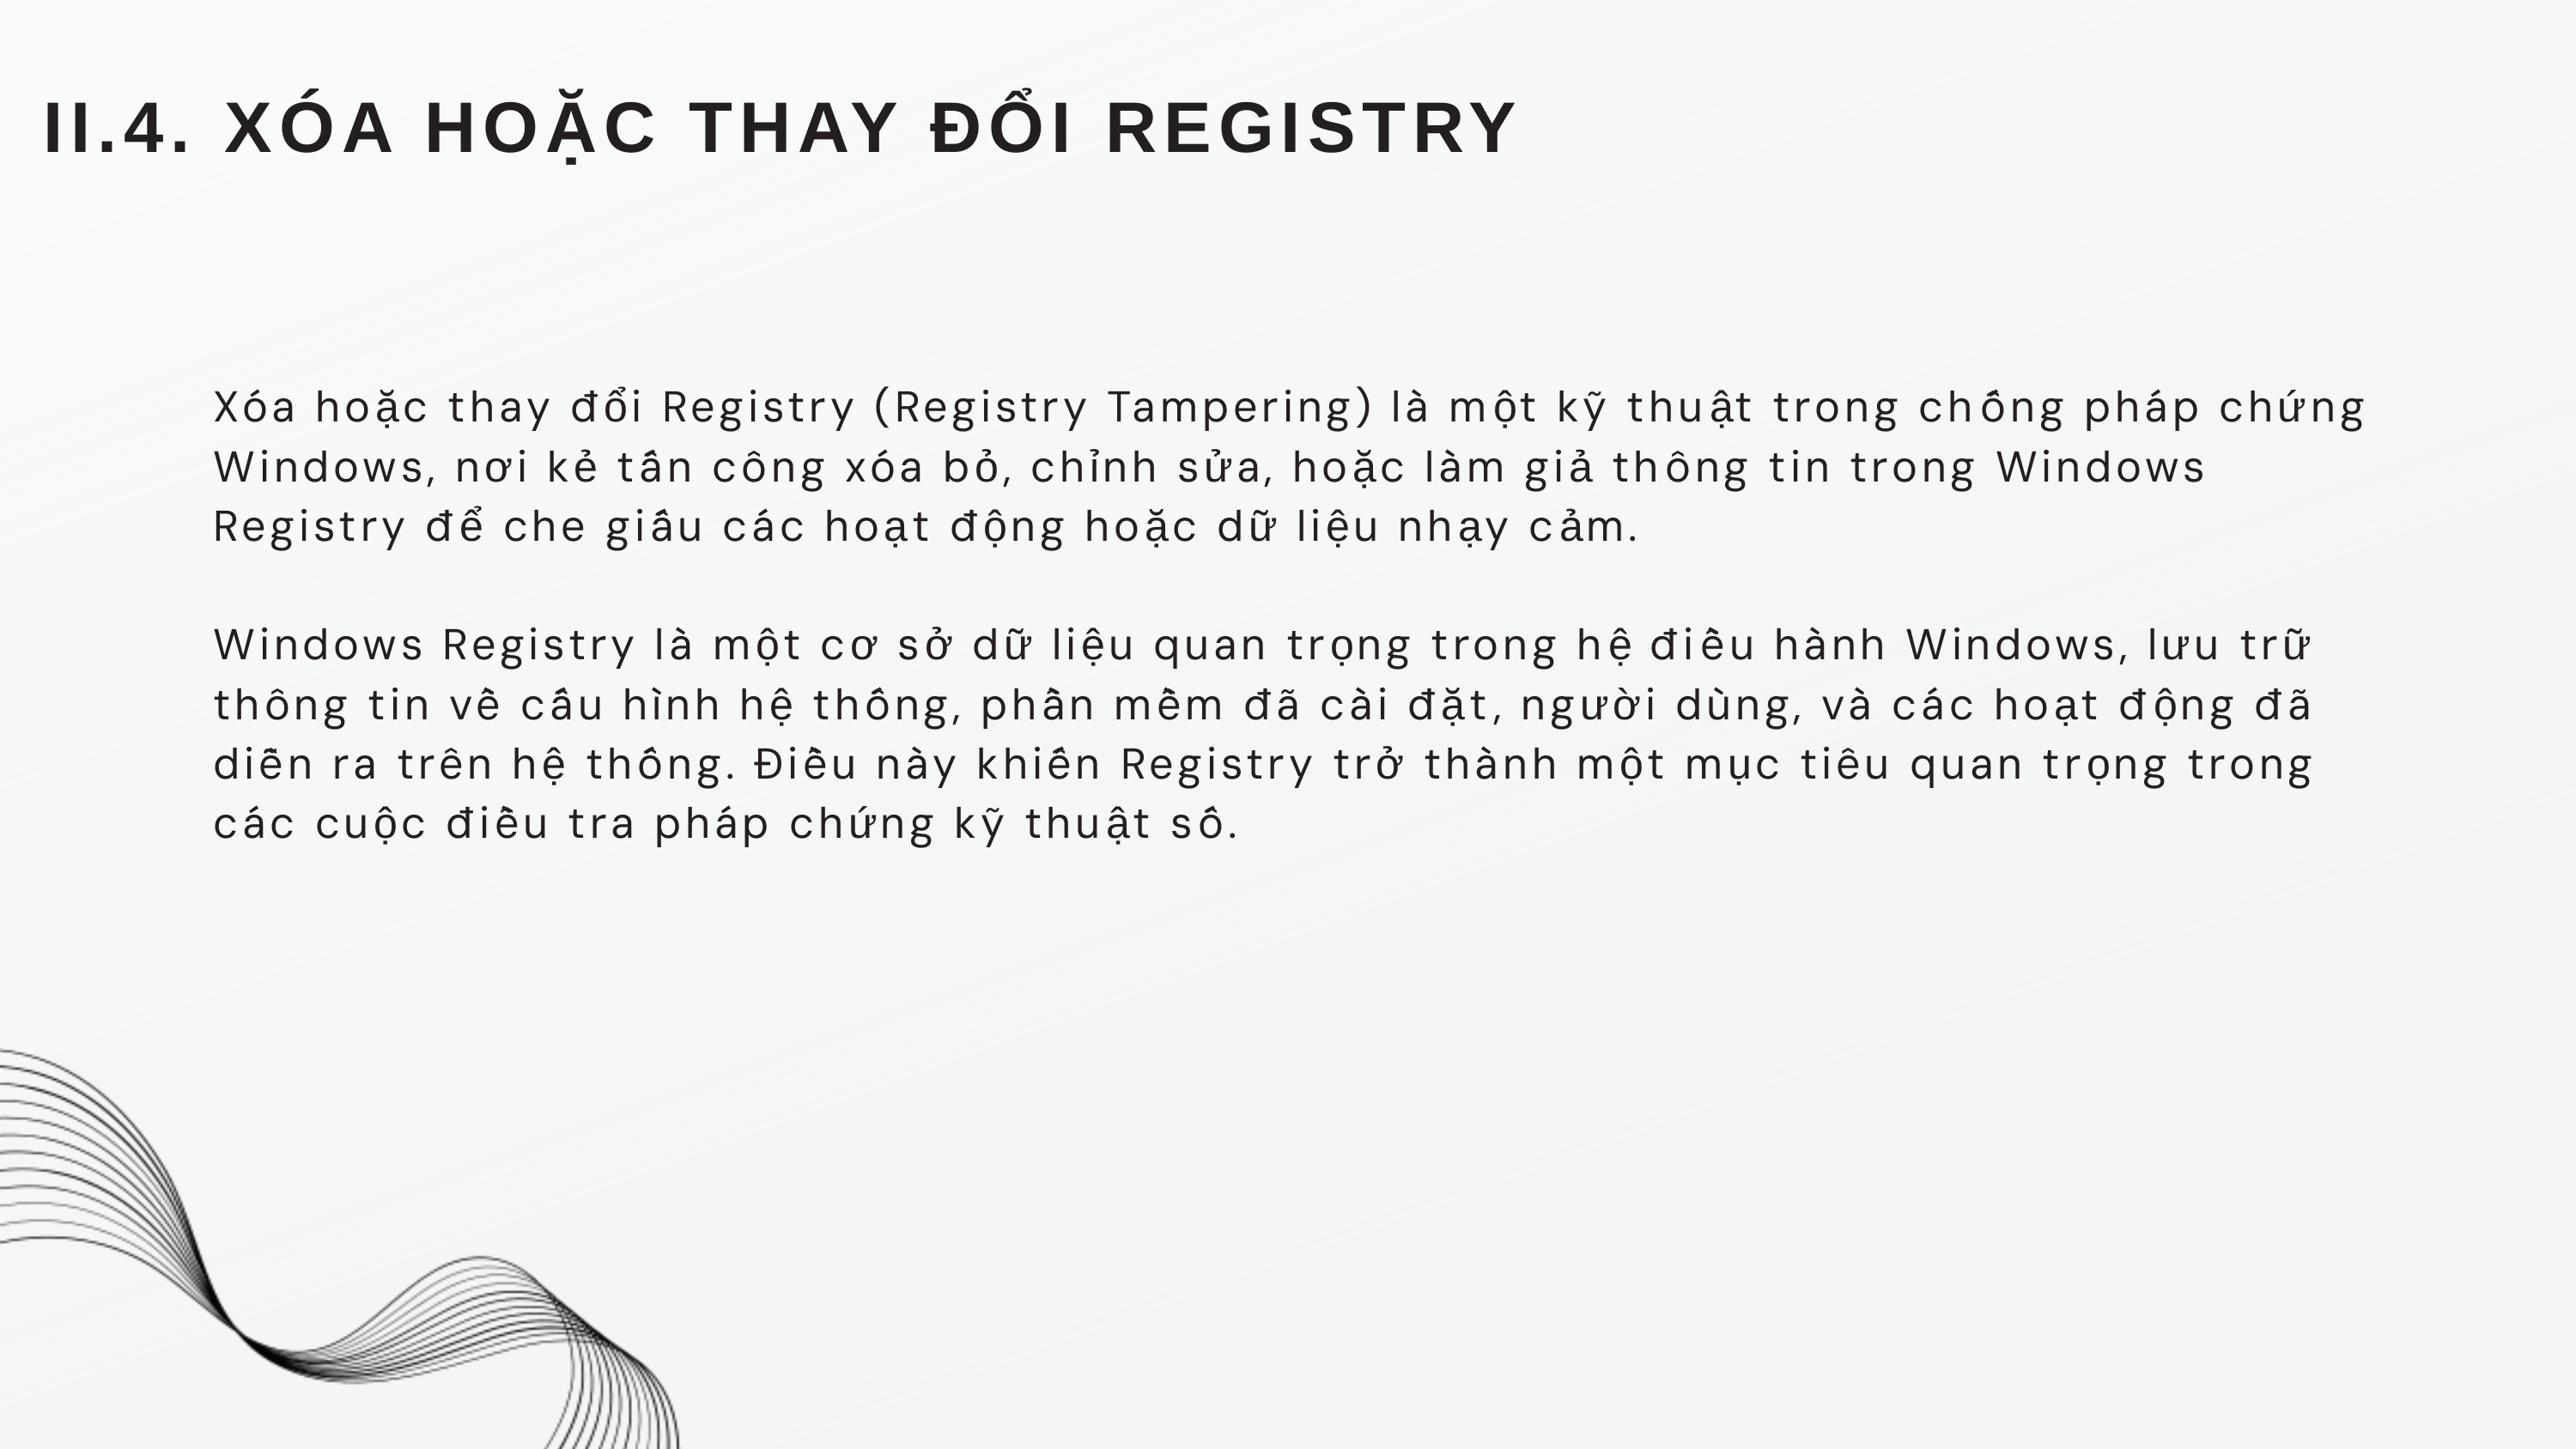

II.4. XÓA HOẶC THAY ĐỔI REGISTRY
Xóa hoặc thay đổi Registry (Registry Tampering) là một kỹ thuật trong chống pháp chứng Windows, nơi kẻ tấn công xóa bỏ, chỉnh sửa, hoặc làm giả thông tin trong Windows Registry để che giấu các hoạt động hoặc dữ liệu nhạy cảm.

Windows Registry là một cơ sở dữ liệu quan trọng trong hệ điều hành Windows, lưu trữ thông tin về cấu hình hệ thống, phần mềm đã cài đặt, người dùng, và các hoạt động đã diễn ra trên hệ thống. Điều này khiến Registry trở thành một mục tiêu quan trọng trong các cuộc điều tra pháp chứng kỹ thuật số.